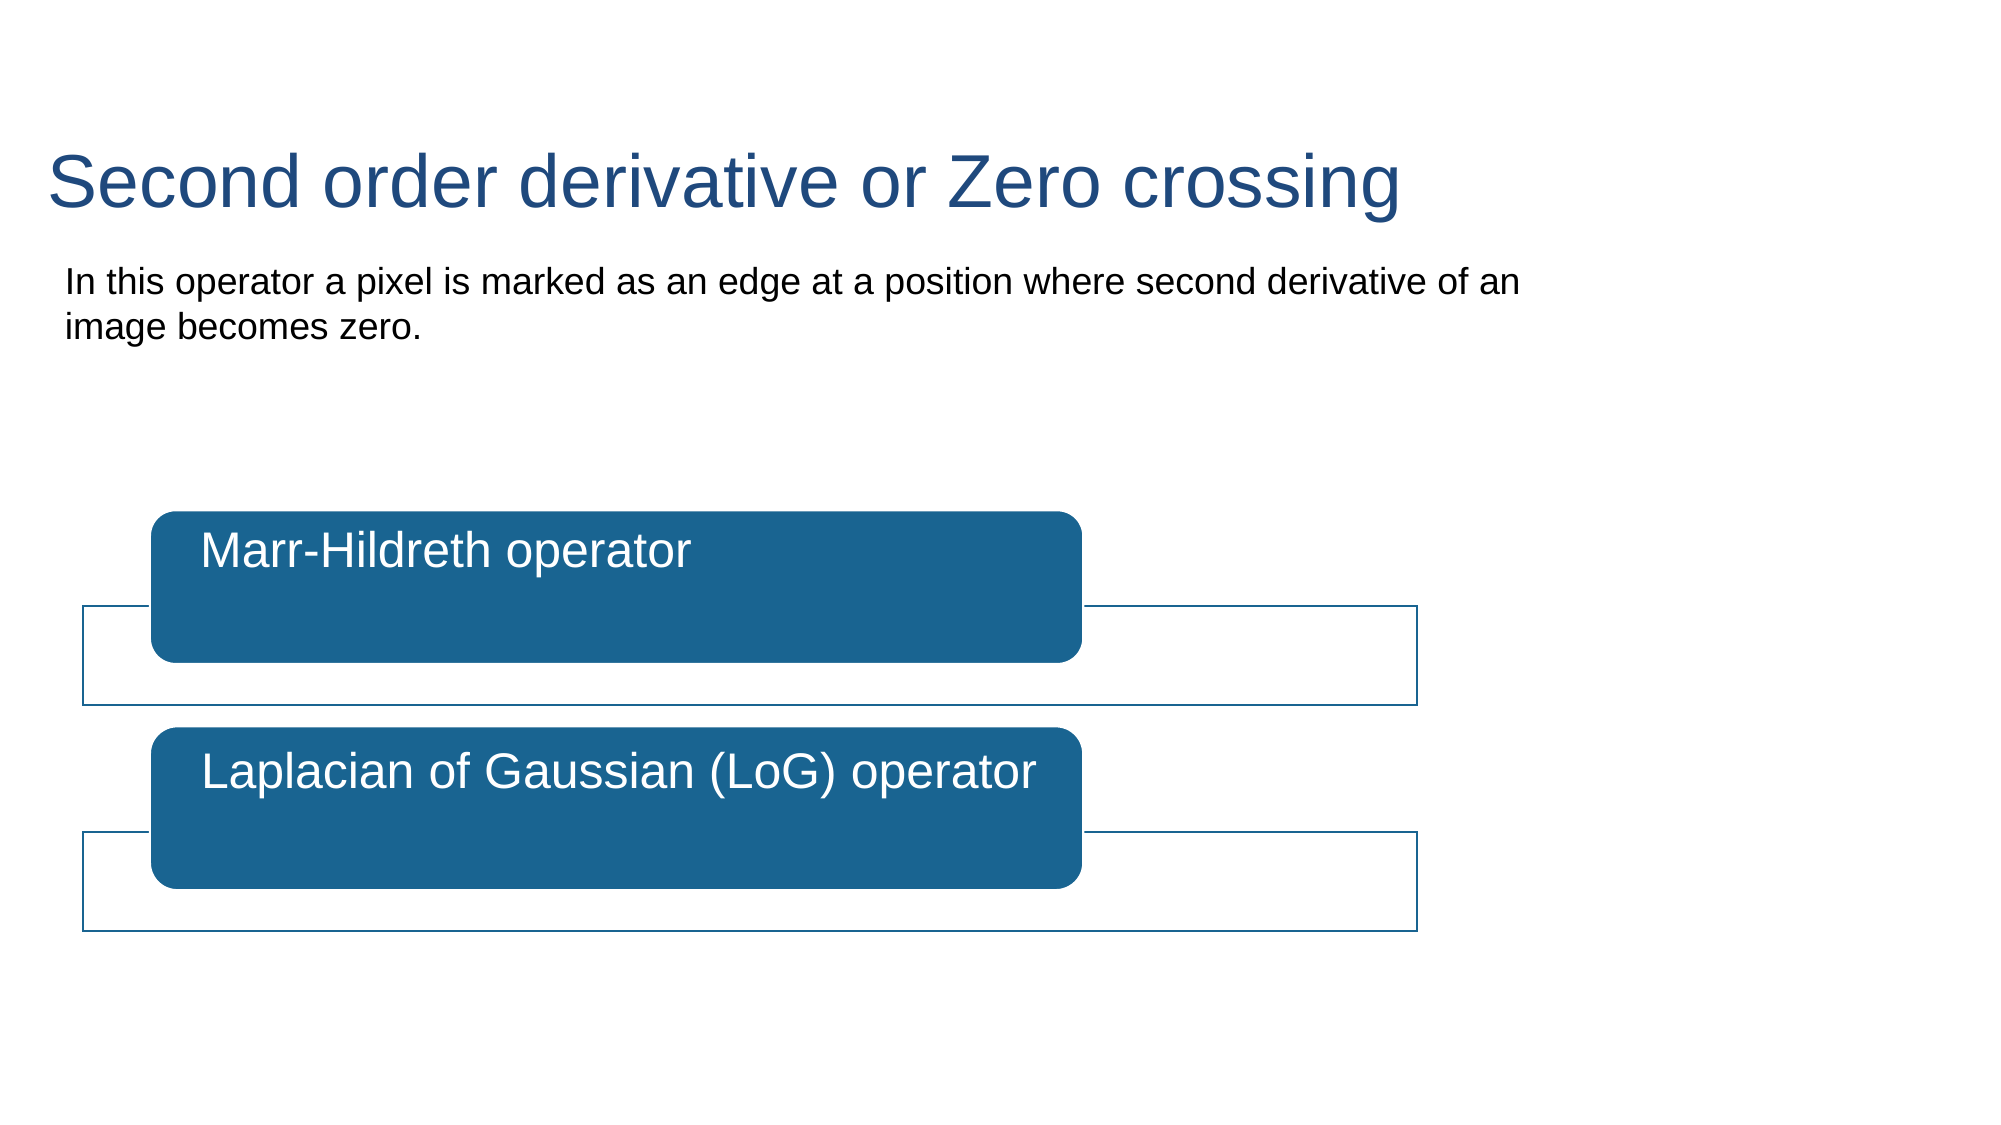

Second order derivative or Zero crossing
In this operator a pixel is marked as an edge at a position where second derivative of an image becomes zero.
Marr-Hildreth operator

Laplacian of Gaussian (LoG) operator